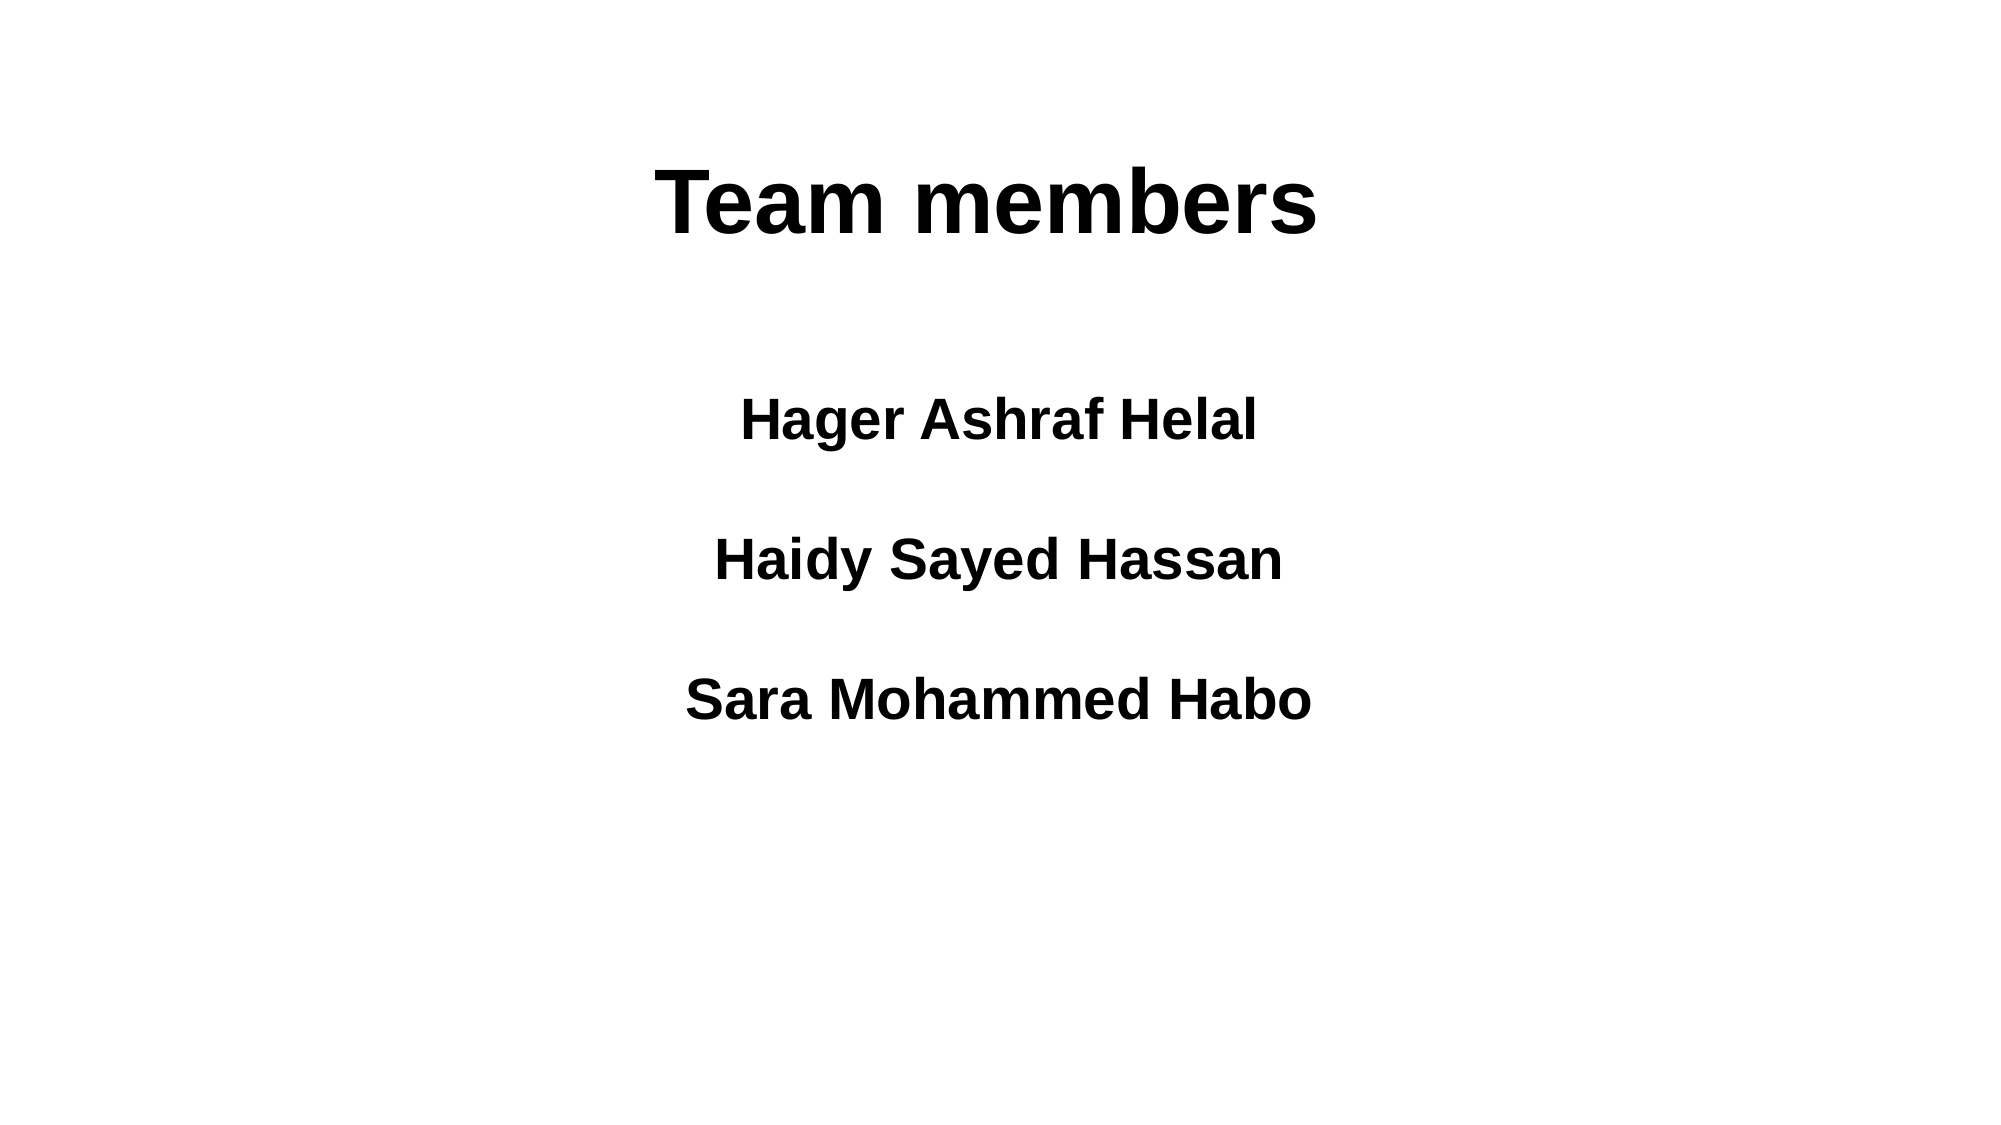

Team members
Hager Ashraf Helal

Haidy Sayed Hassan

Sara Mohammed Habo